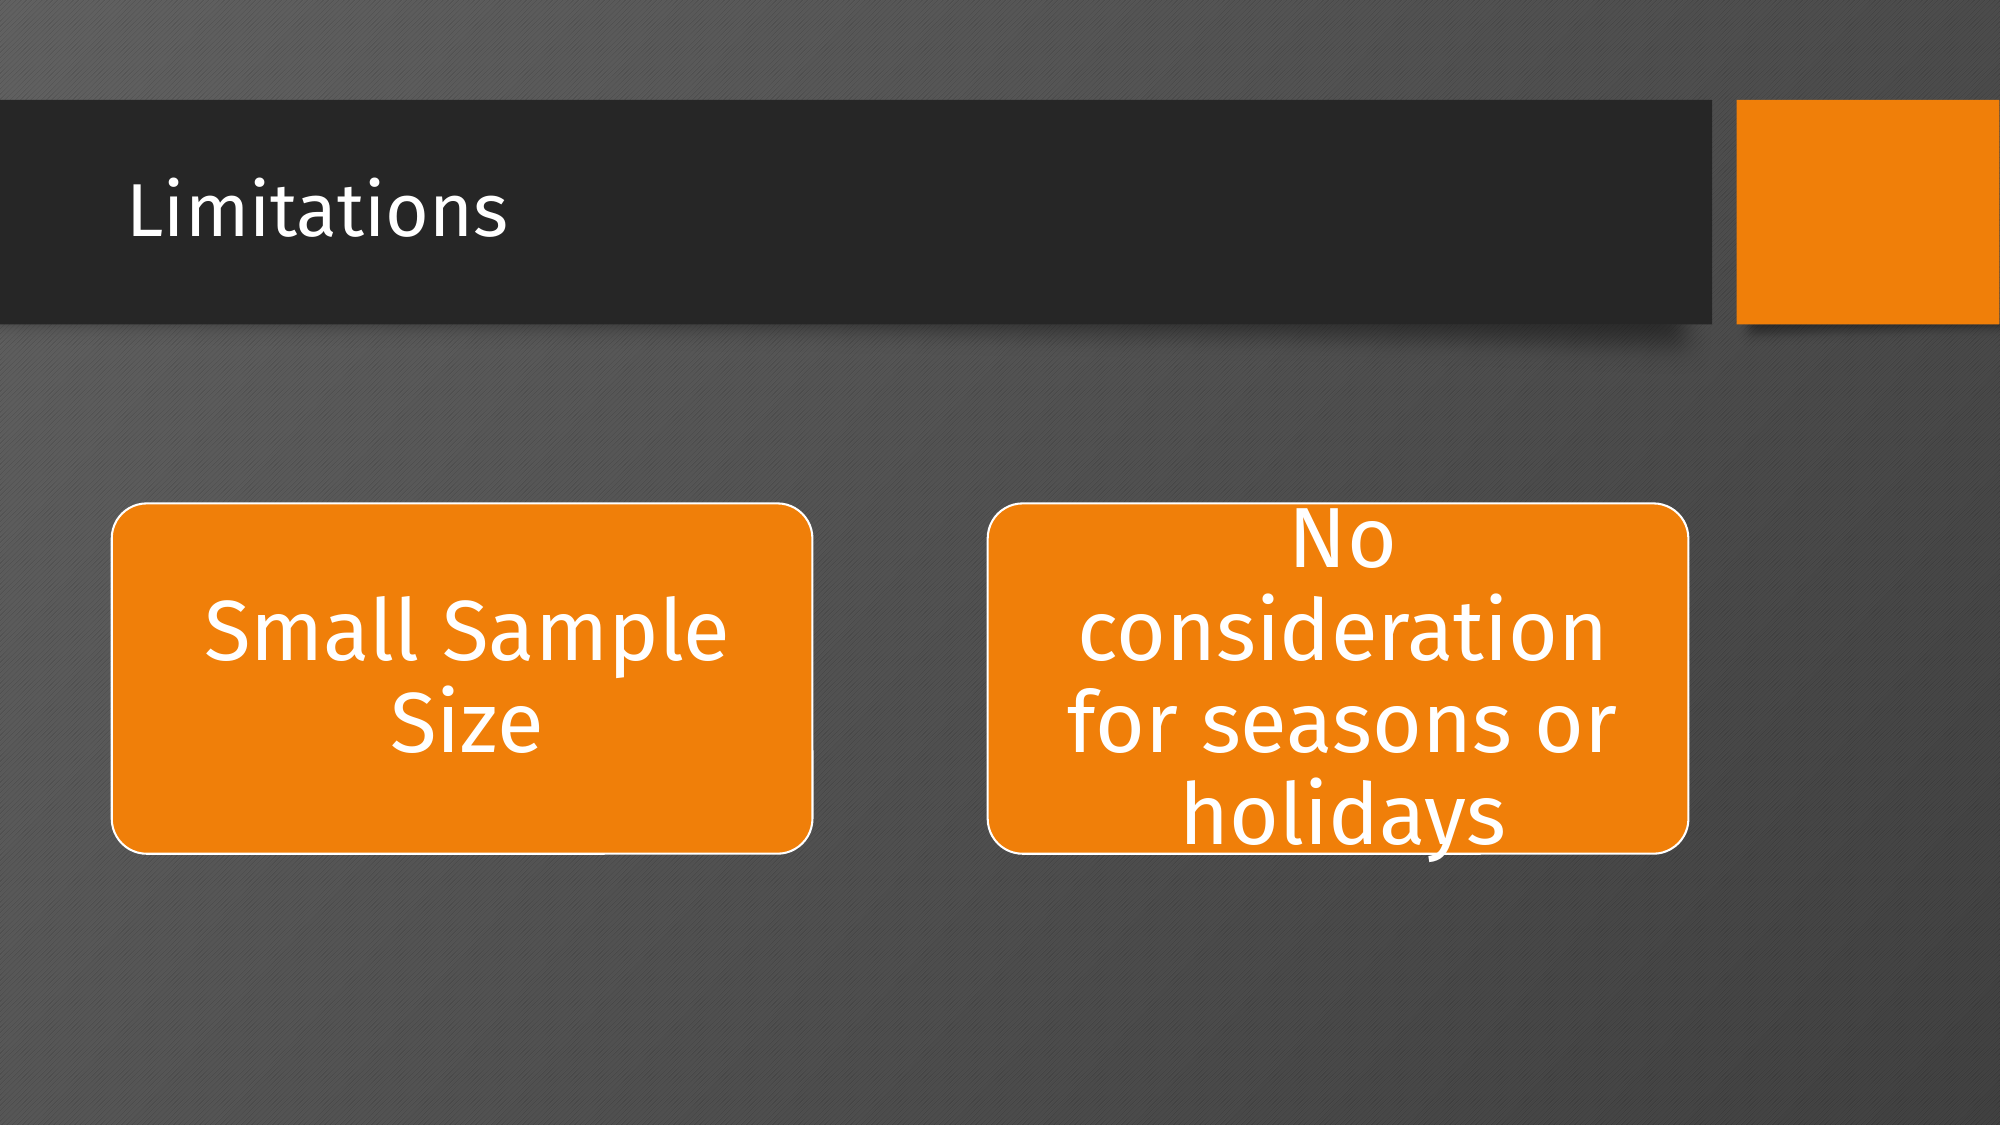

# Limitations
Small Sample Size
No consideration for seasons or holidays